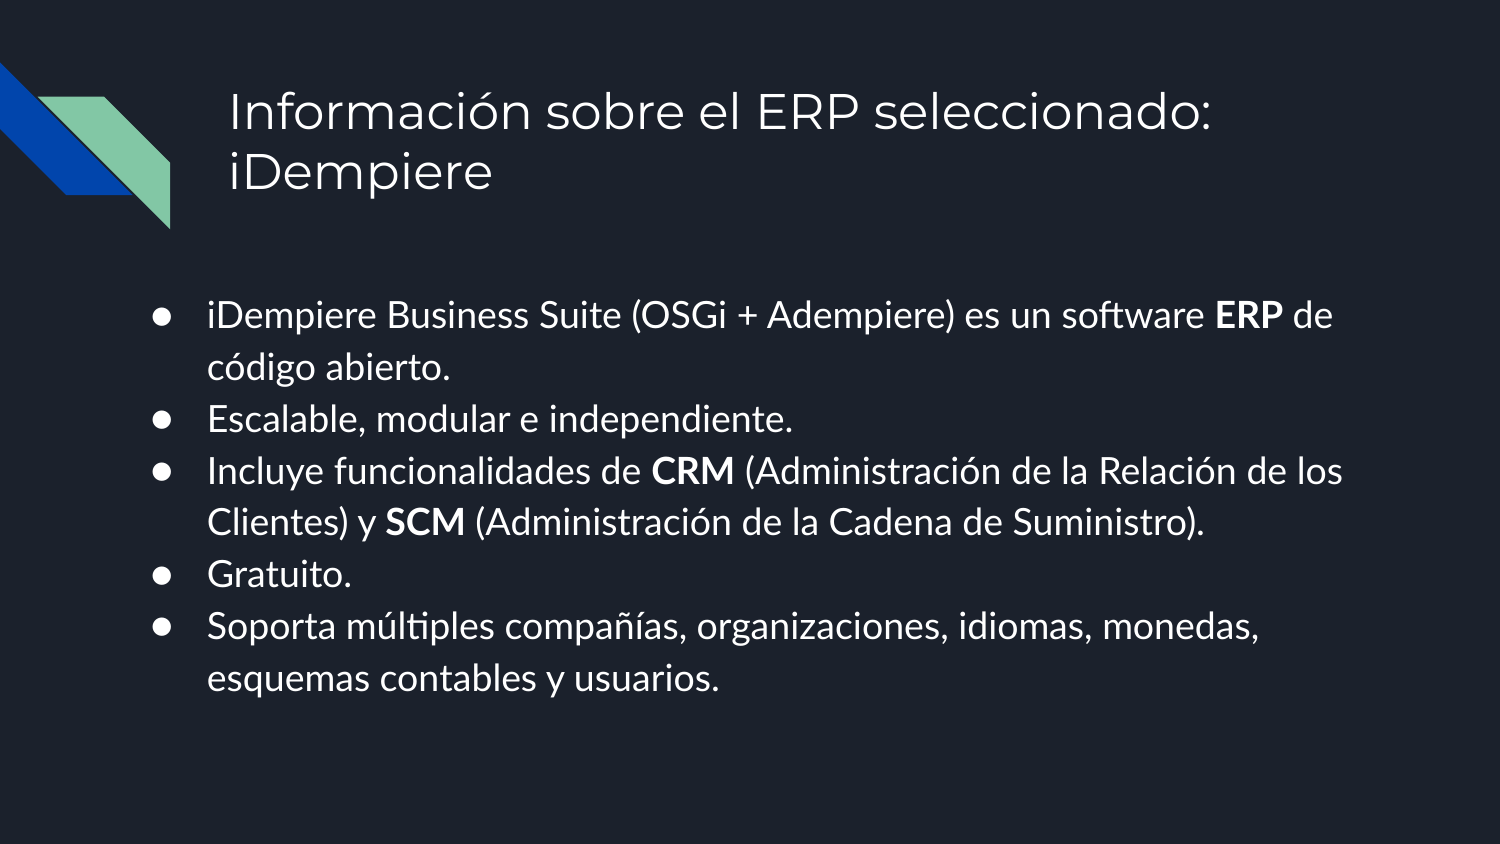

# Información sobre el ERP seleccionado: iDempiere
iDempiere Business Suite (OSGi + Adempiere) es un software ERP de código abierto.
Escalable, modular e independiente.
Incluye funcionalidades de CRM (Administración de la Relación de los Clientes) y SCM (Administración de la Cadena de Suministro).
Gratuito.
Soporta múltiples compañías, organizaciones, idiomas, monedas, esquemas contables y usuarios.